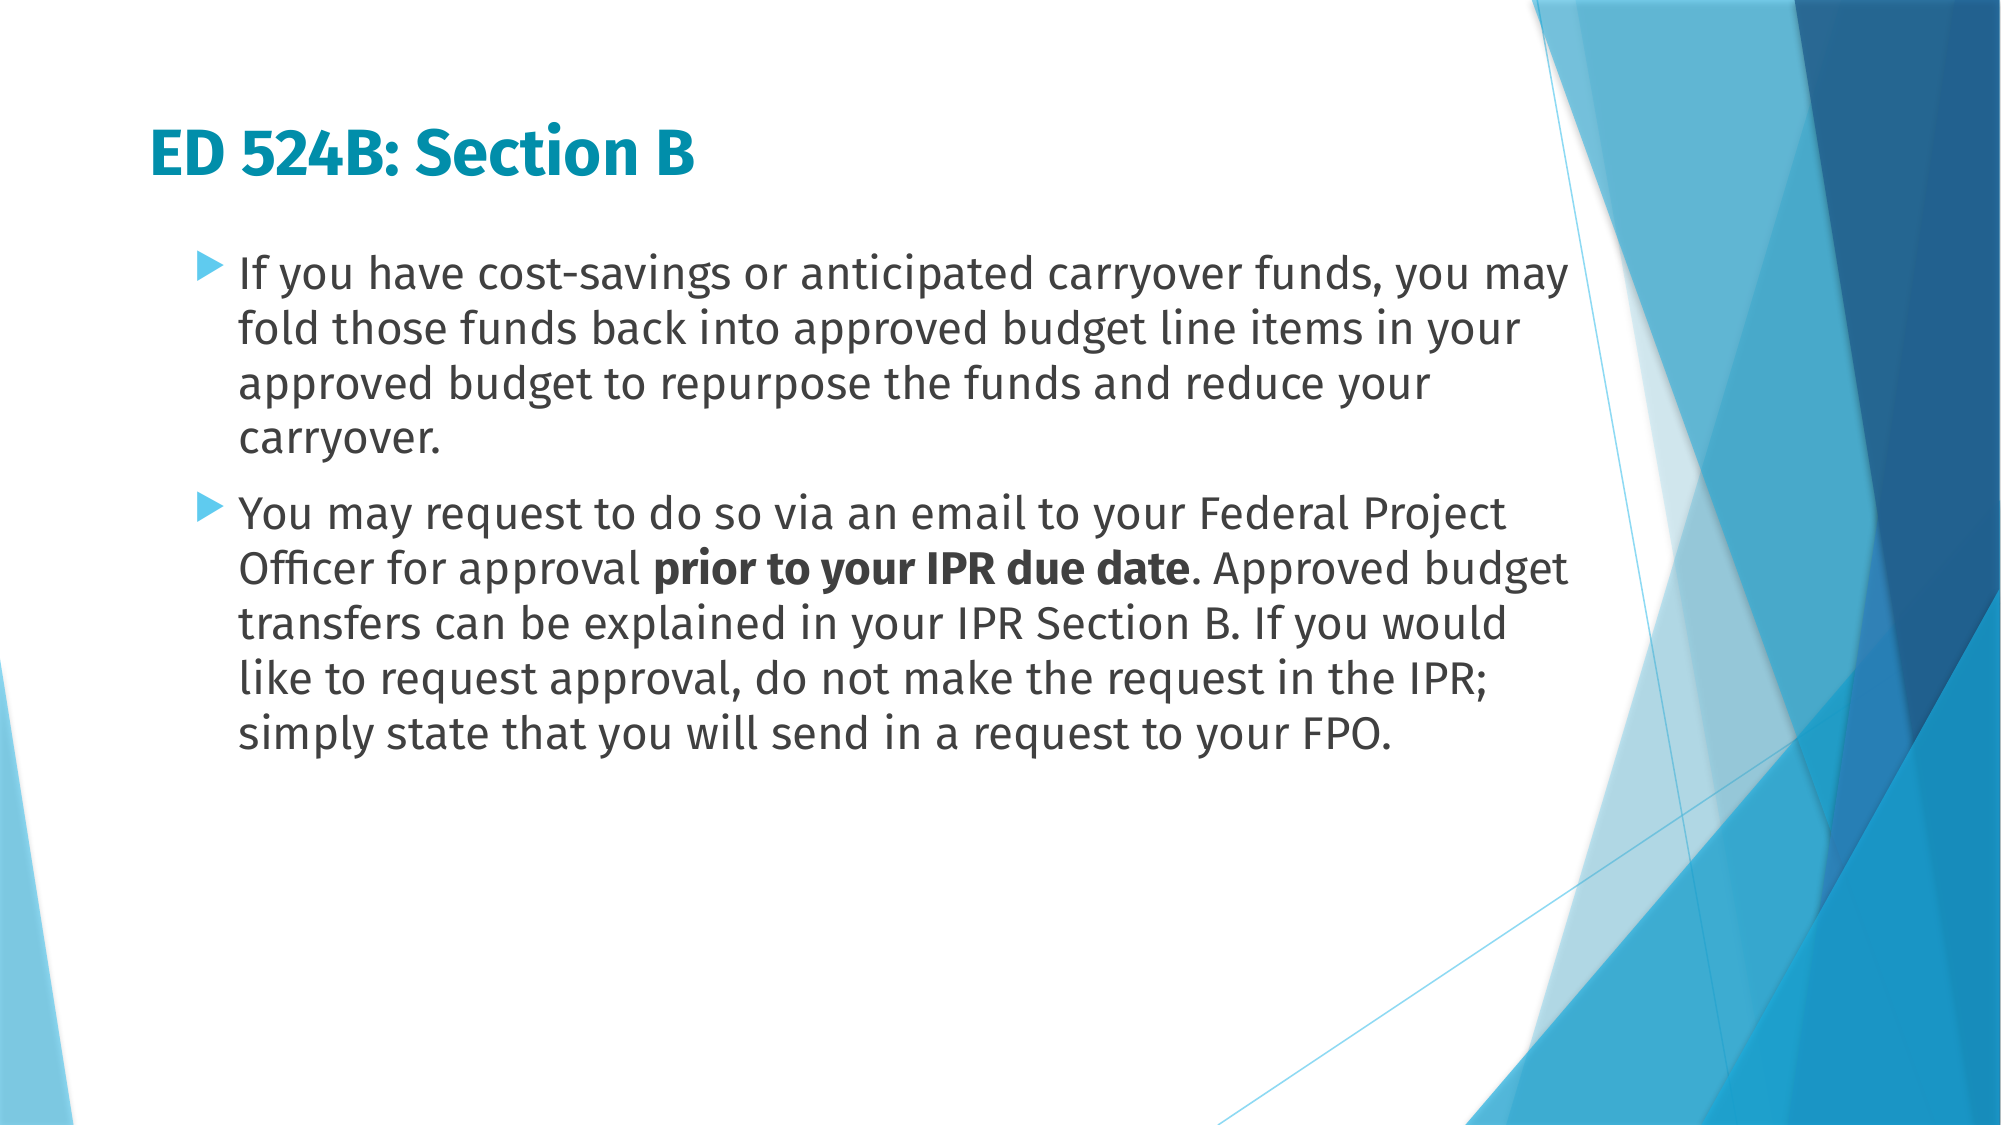

# ED 524B: Section B
If you have cost-savings or anticipated carryover funds, you may fold those funds back into approved budget line items in your approved budget to repurpose the funds and reduce your carryover.
You may request to do so via an email to your Federal Project Officer for approval prior to your IPR due date. Approved budget transfers can be explained in your IPR Section B. If you would like to request approval, do not make the request in the IPR; simply state that you will send in a request to your FPO.